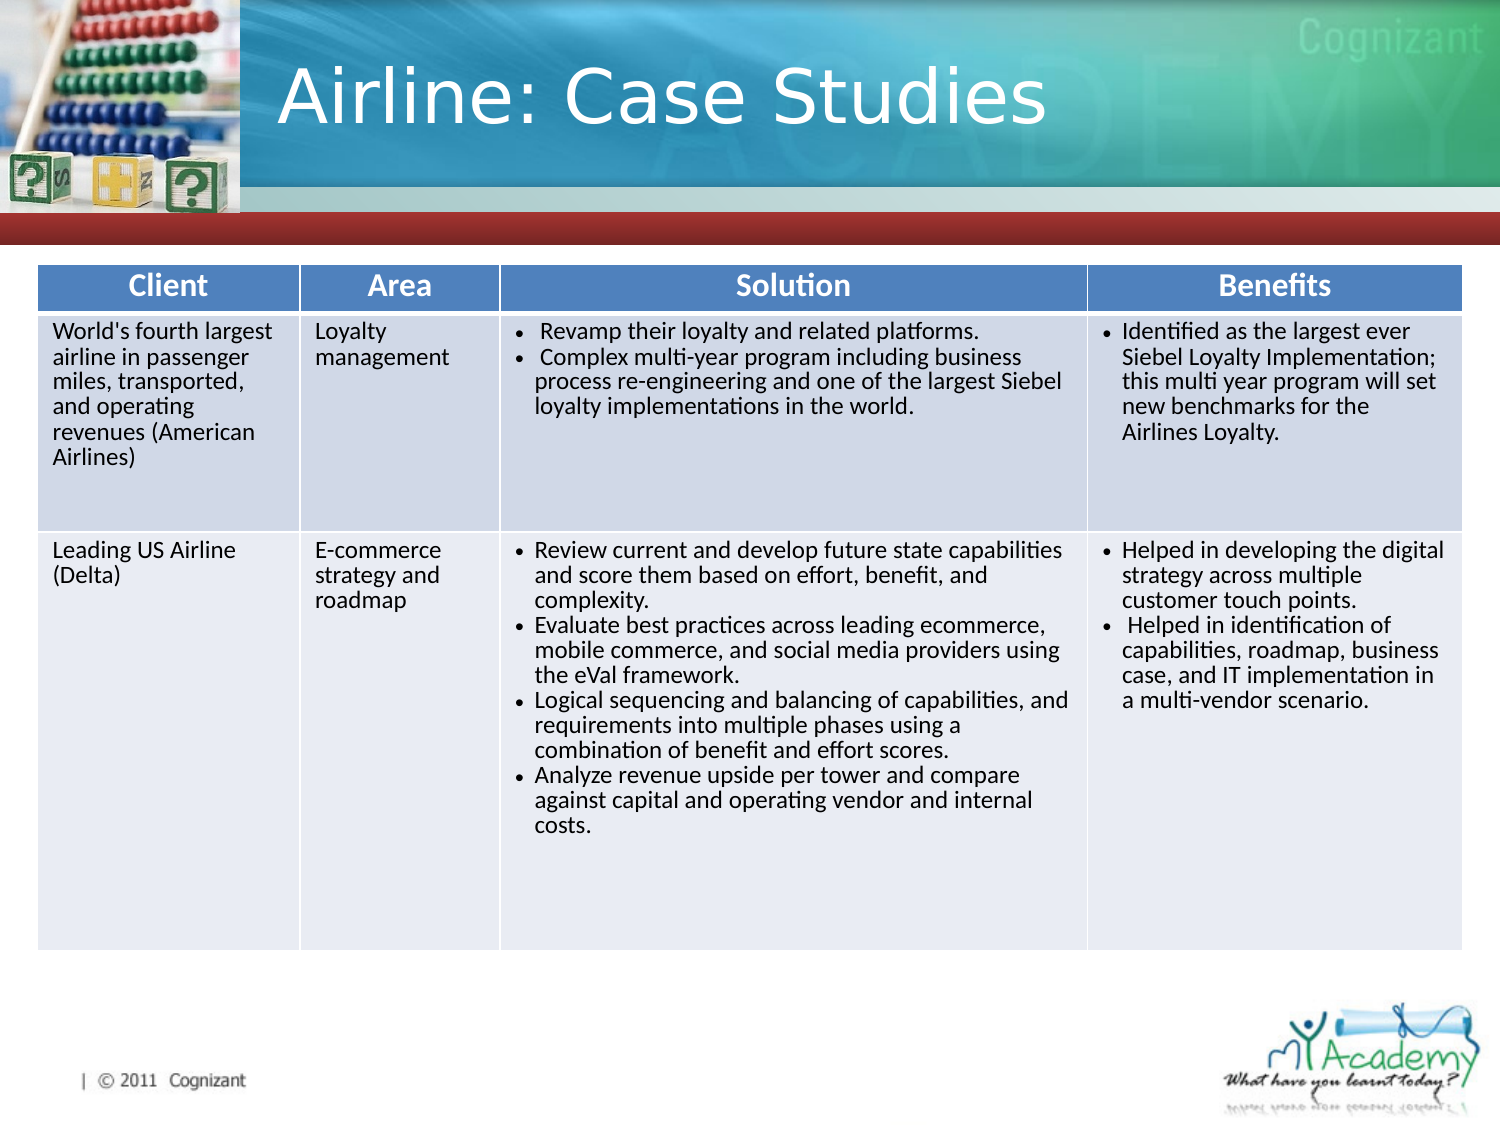

# Airline: Case Studies
| Client | Area | Solution | Benefits |
| --- | --- | --- | --- |
| World's fourth largest airline in passenger miles, transported, and operating revenues (American Airlines) | Loyalty management | Revamp their loyalty and related platforms. Complex multi-year program including business process re-engineering and one of the largest Siebel loyalty implementations in the world. | Identified as the largest ever Siebel Loyalty Implementation; this multi year program will set new benchmarks for the Airlines Loyalty. |
| Leading US Airline (Delta) | E-commerce strategy and roadmap | Review current and develop future state capabilities and score them based on effort, benefit, and complexity. Evaluate best practices across leading ecommerce, mobile commerce, and social media providers using the eVal framework. Logical sequencing and balancing of capabilities, and requirements into multiple phases using a combination of benefit and effort scores. Analyze revenue upside per tower and compare against capital and operating vendor and internal costs. | Helped in developing the digital strategy across multiple customer touch points. Helped in identification of capabilities, roadmap, business case, and IT implementation in a multi-vendor scenario. |